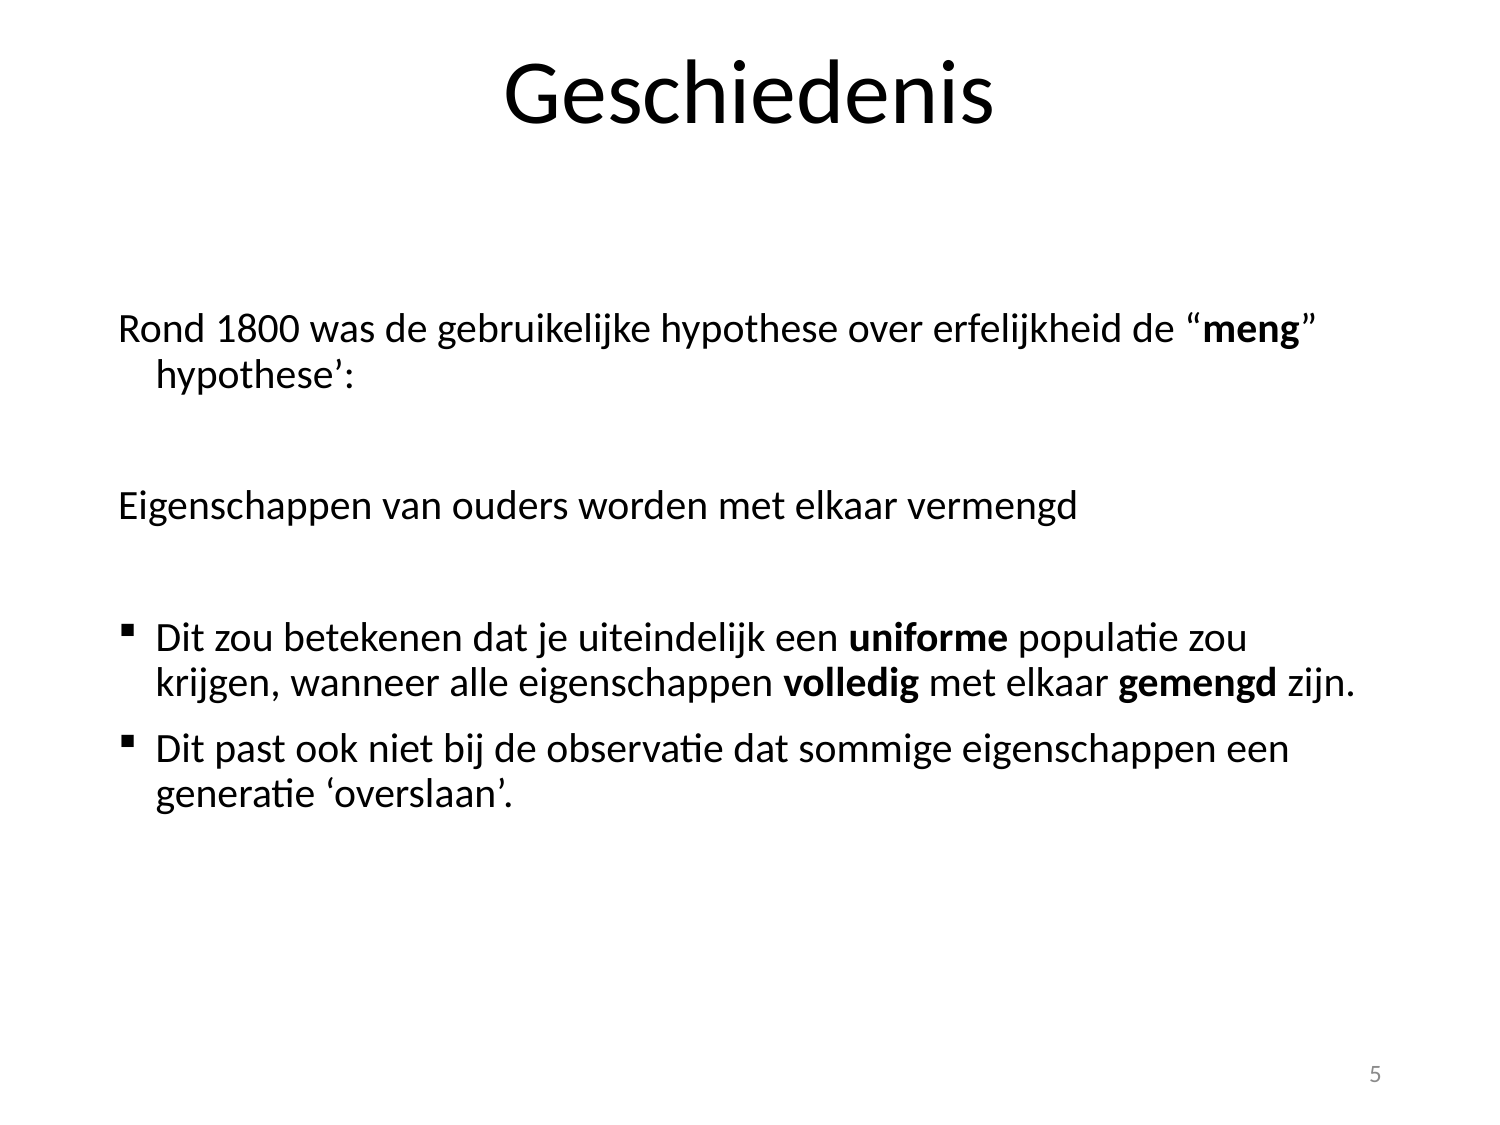

# Geschiedenis
Rond 1800 was de gebruikelijke hypothese over erfelijkheid de “meng” hypothese’:

Eigenschappen van ouders worden met elkaar vermengd

Dit zou betekenen dat je uiteindelijk een uniforme populatie zou krijgen, wanneer alle eigenschappen volledig met elkaar gemengd zijn.
Dit past ook niet bij de observatie dat sommige eigenschappen een generatie ‘overslaan’.

5